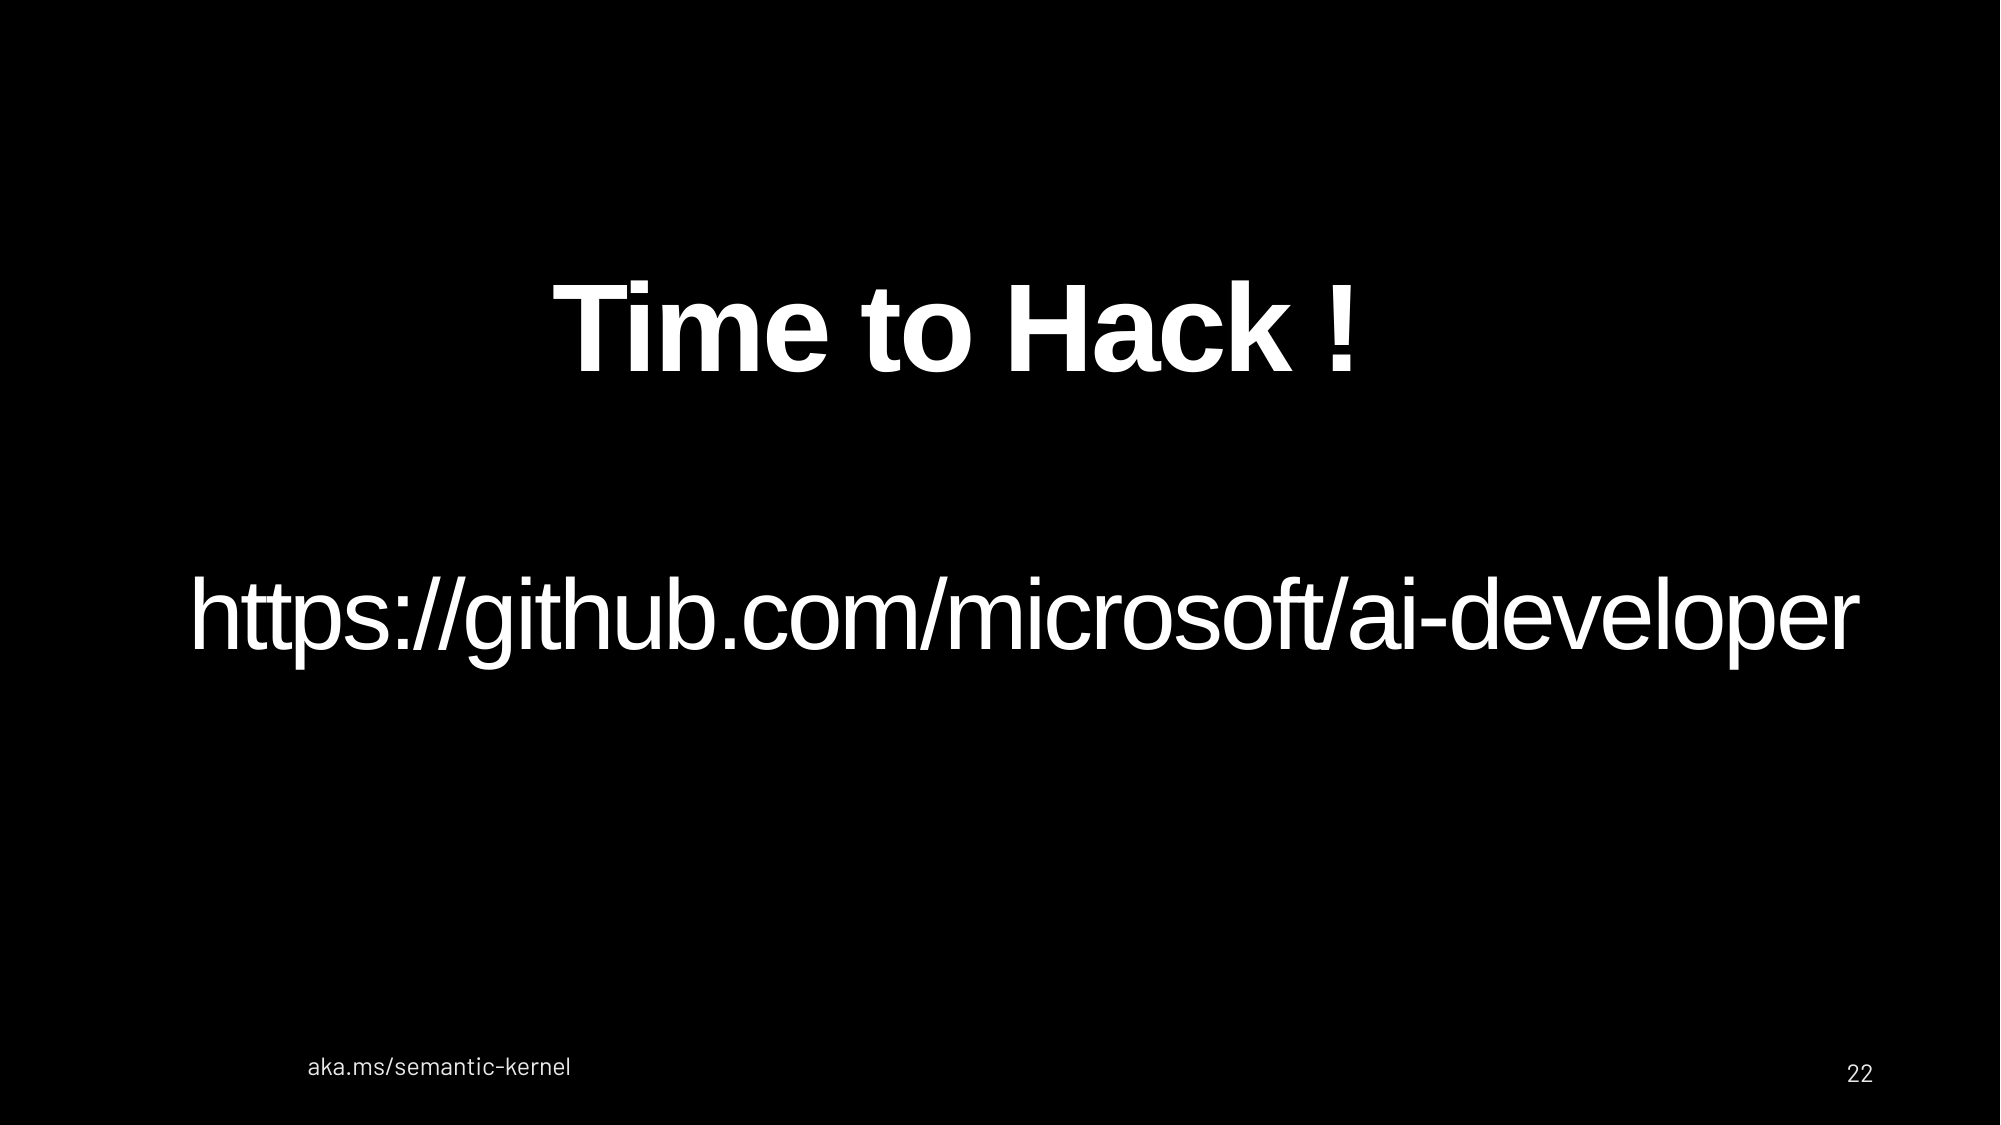

# Time to Hack !
https://github.com/microsoft/ai-developer
aka.ms/semantic-kernel

22